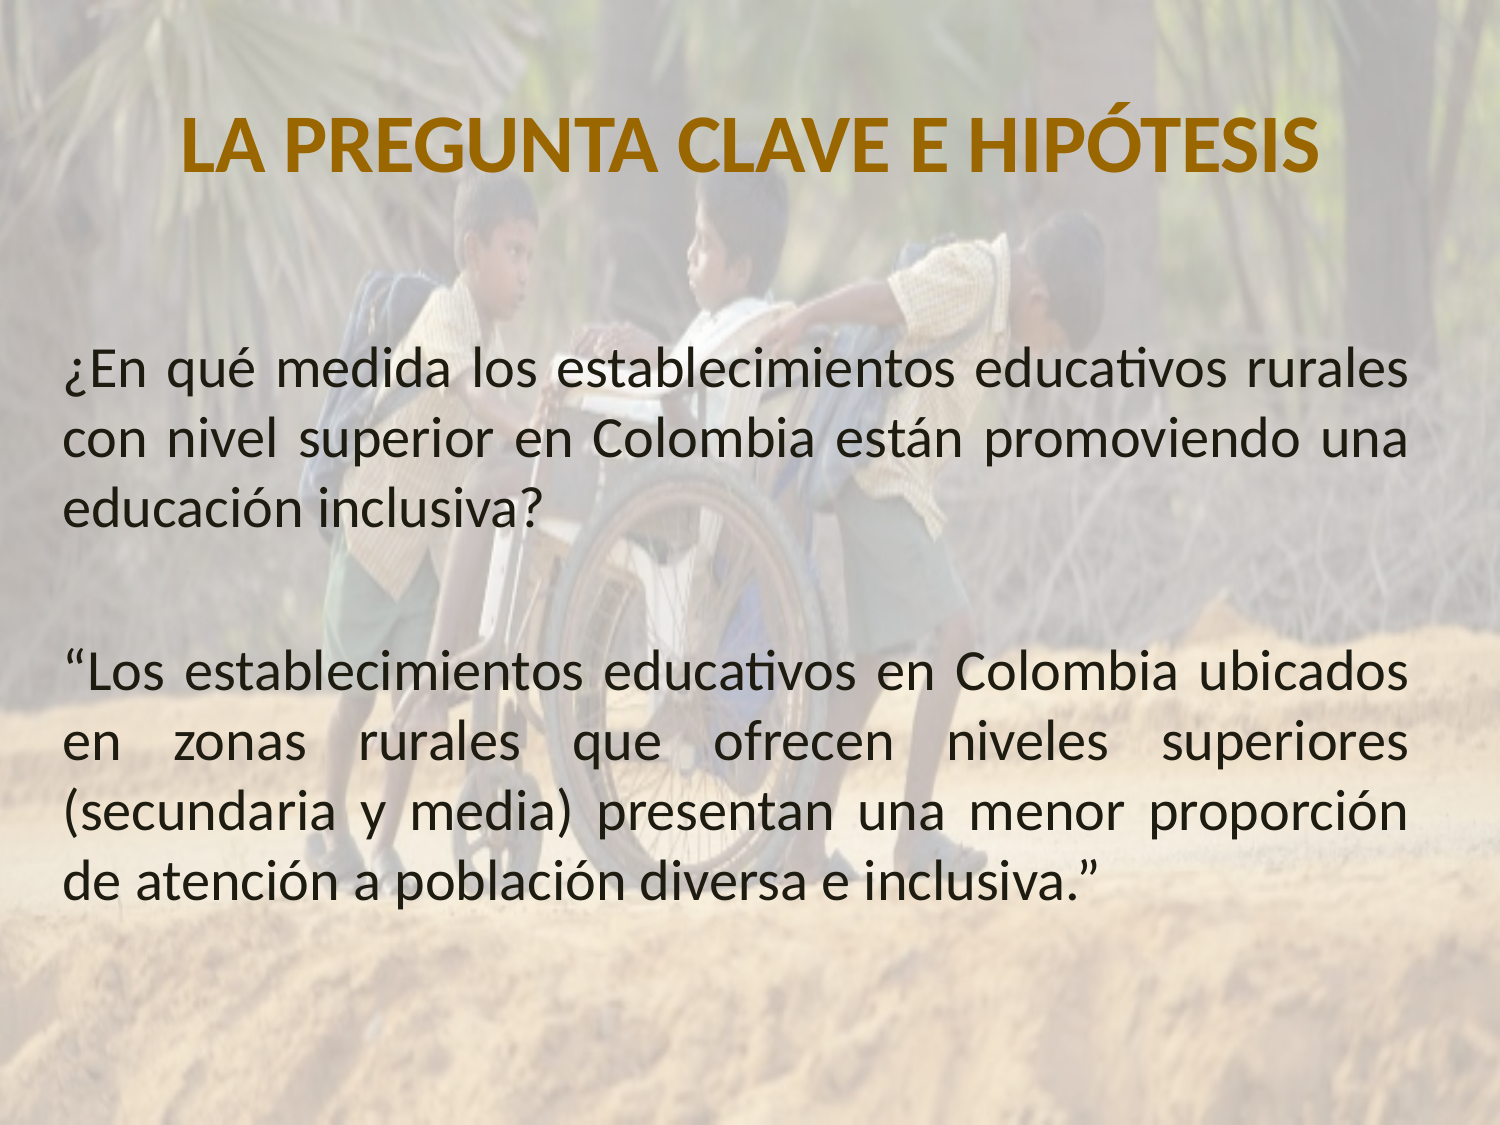

# LA PREGUNTA CLAVE E HIPÓTESIS
¿En qué medida los establecimientos educativos rurales con nivel superior en Colombia están promoviendo una educación inclusiva?

“Los establecimientos educativos en Colombia ubicados en zonas rurales que ofrecen niveles superiores (secundaria y media) presentan una menor proporción de atención a población diversa e inclusiva.”